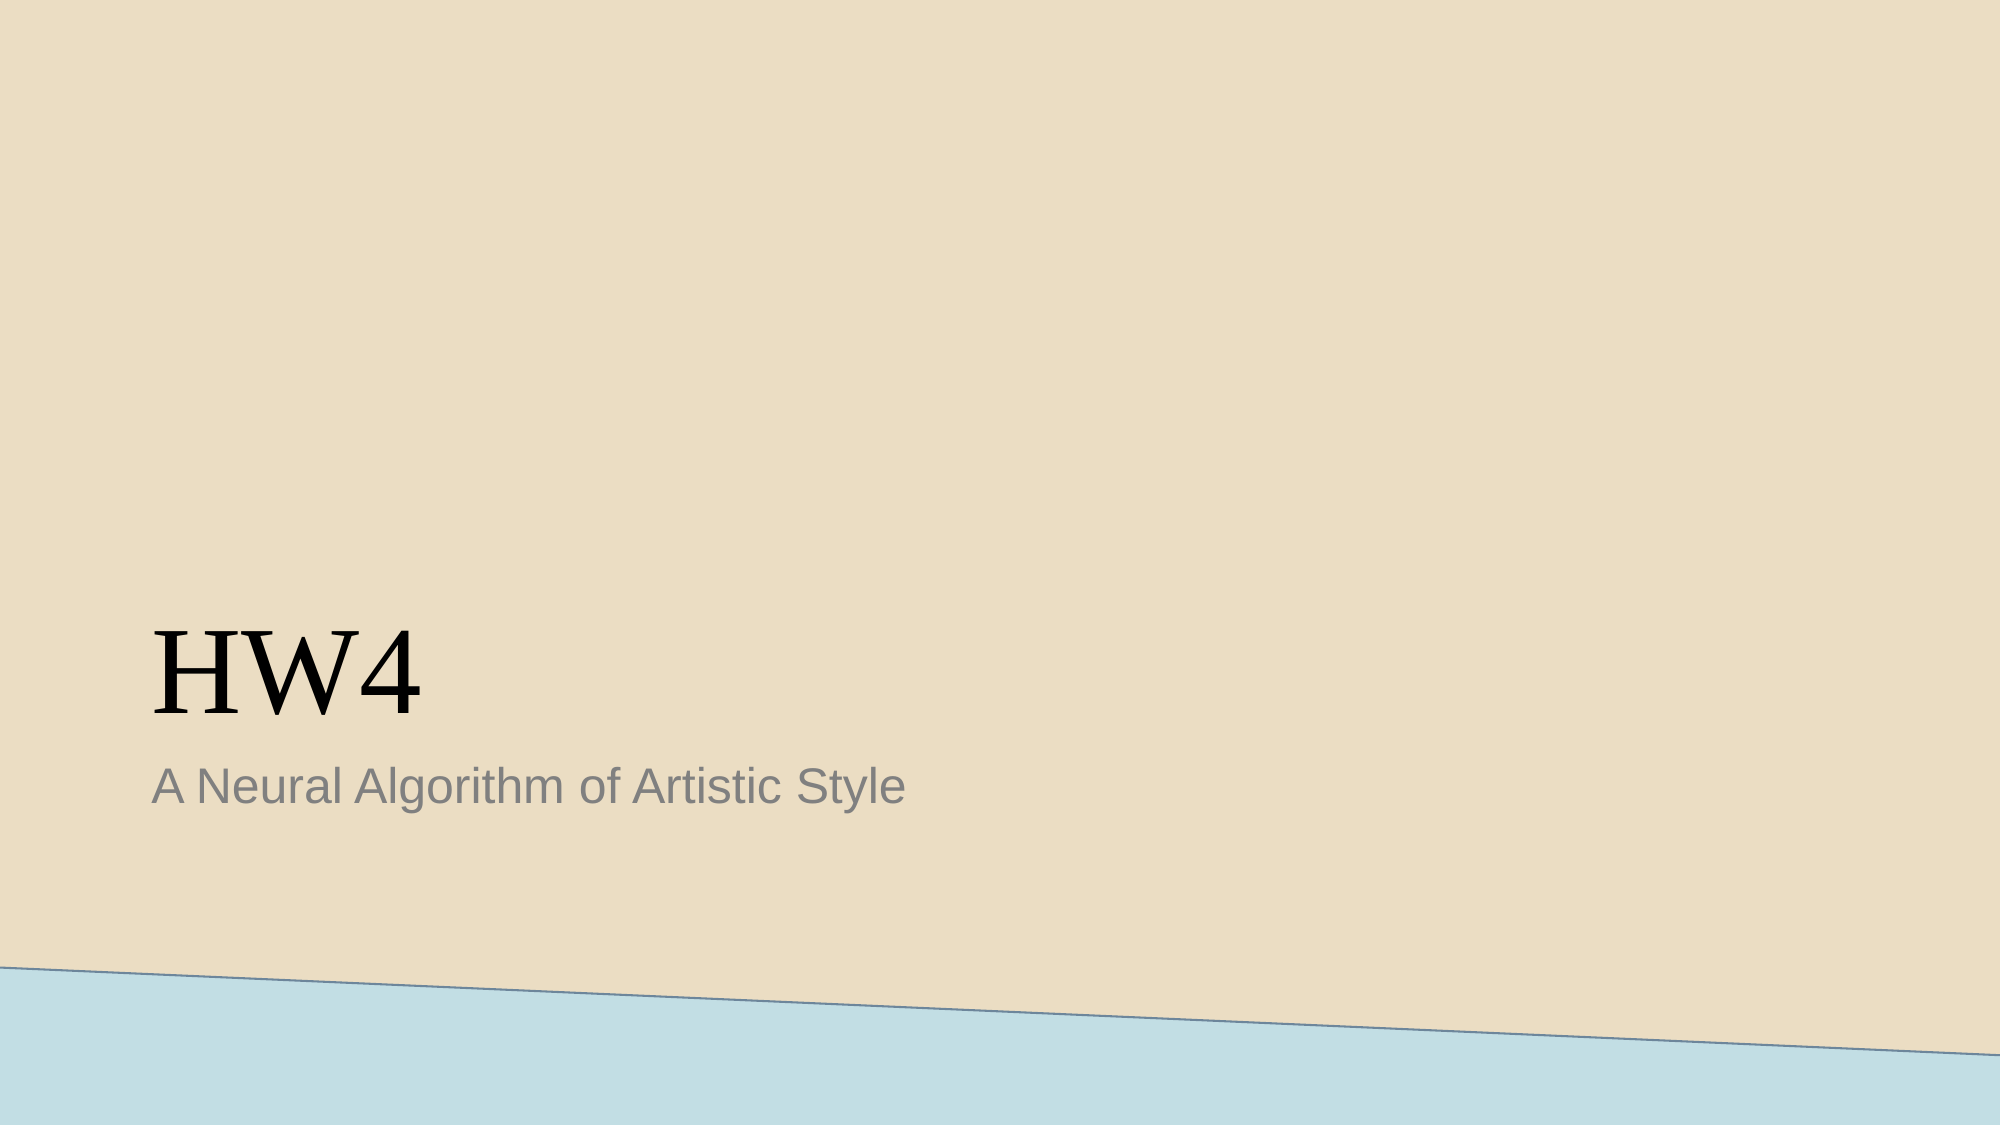

# HW4
A Neural Algorithm of Artistic Style